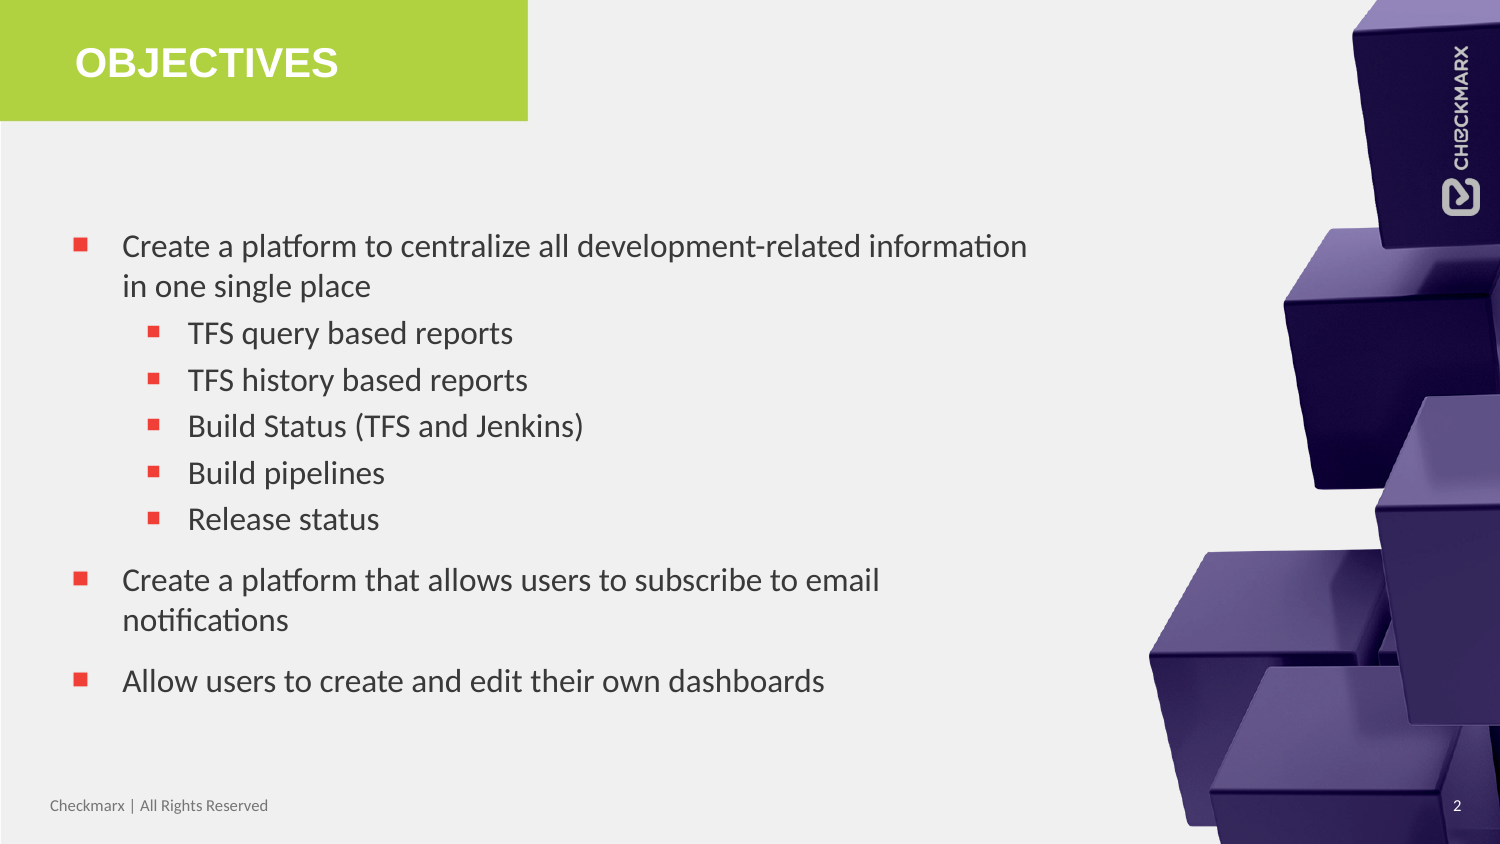

# OBJECTIVES
Create a platform to centralize all development-related information in one single place
TFS query based reports
TFS history based reports
Build Status (TFS and Jenkins)
Build pipelines
Release status

Create a platform that allows users to subscribe to email notifications

Allow users to create and edit their own dashboards
Checkmarx | All Rights Reserved
2